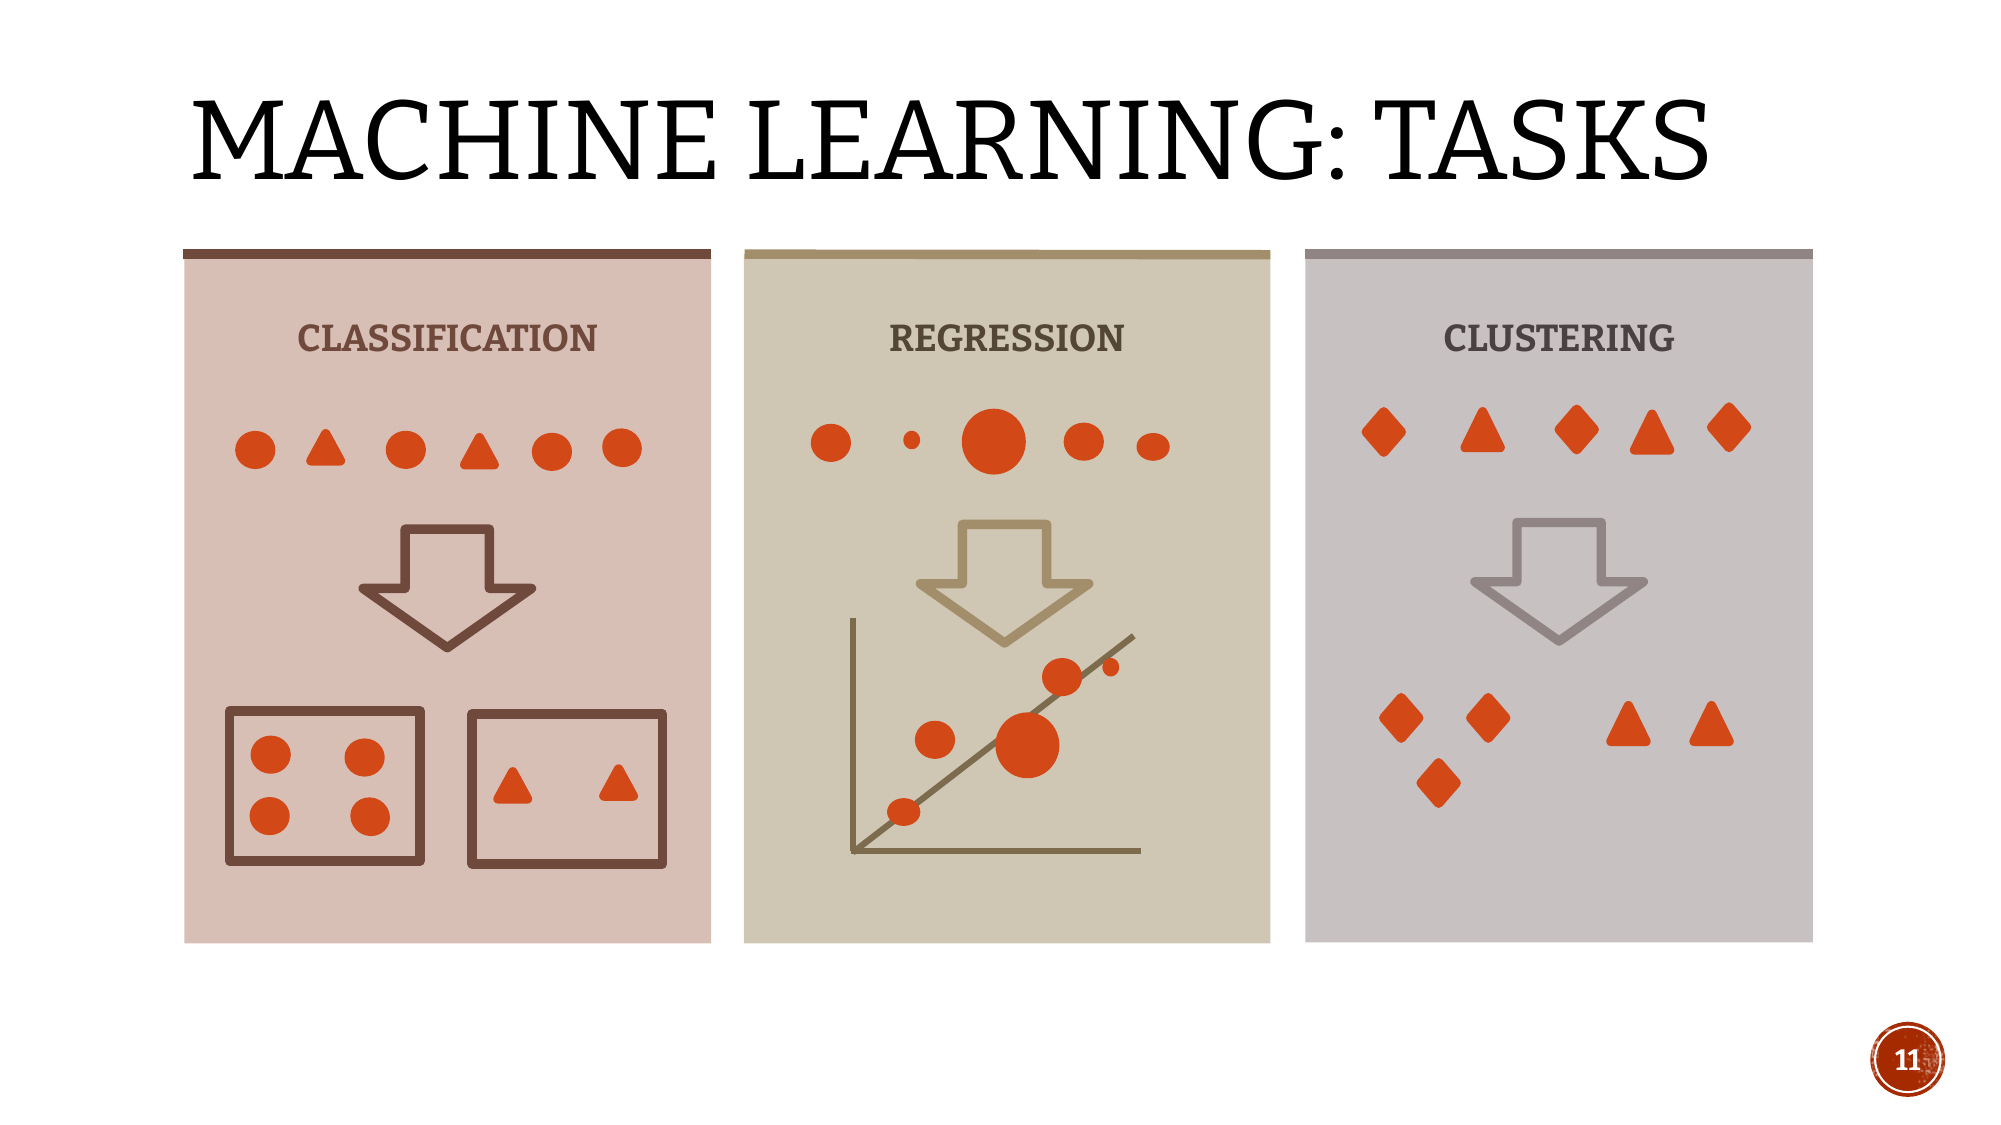

machine learning: tasks
CLASSIFICATION
REGRESSION
CLUSTERING

11